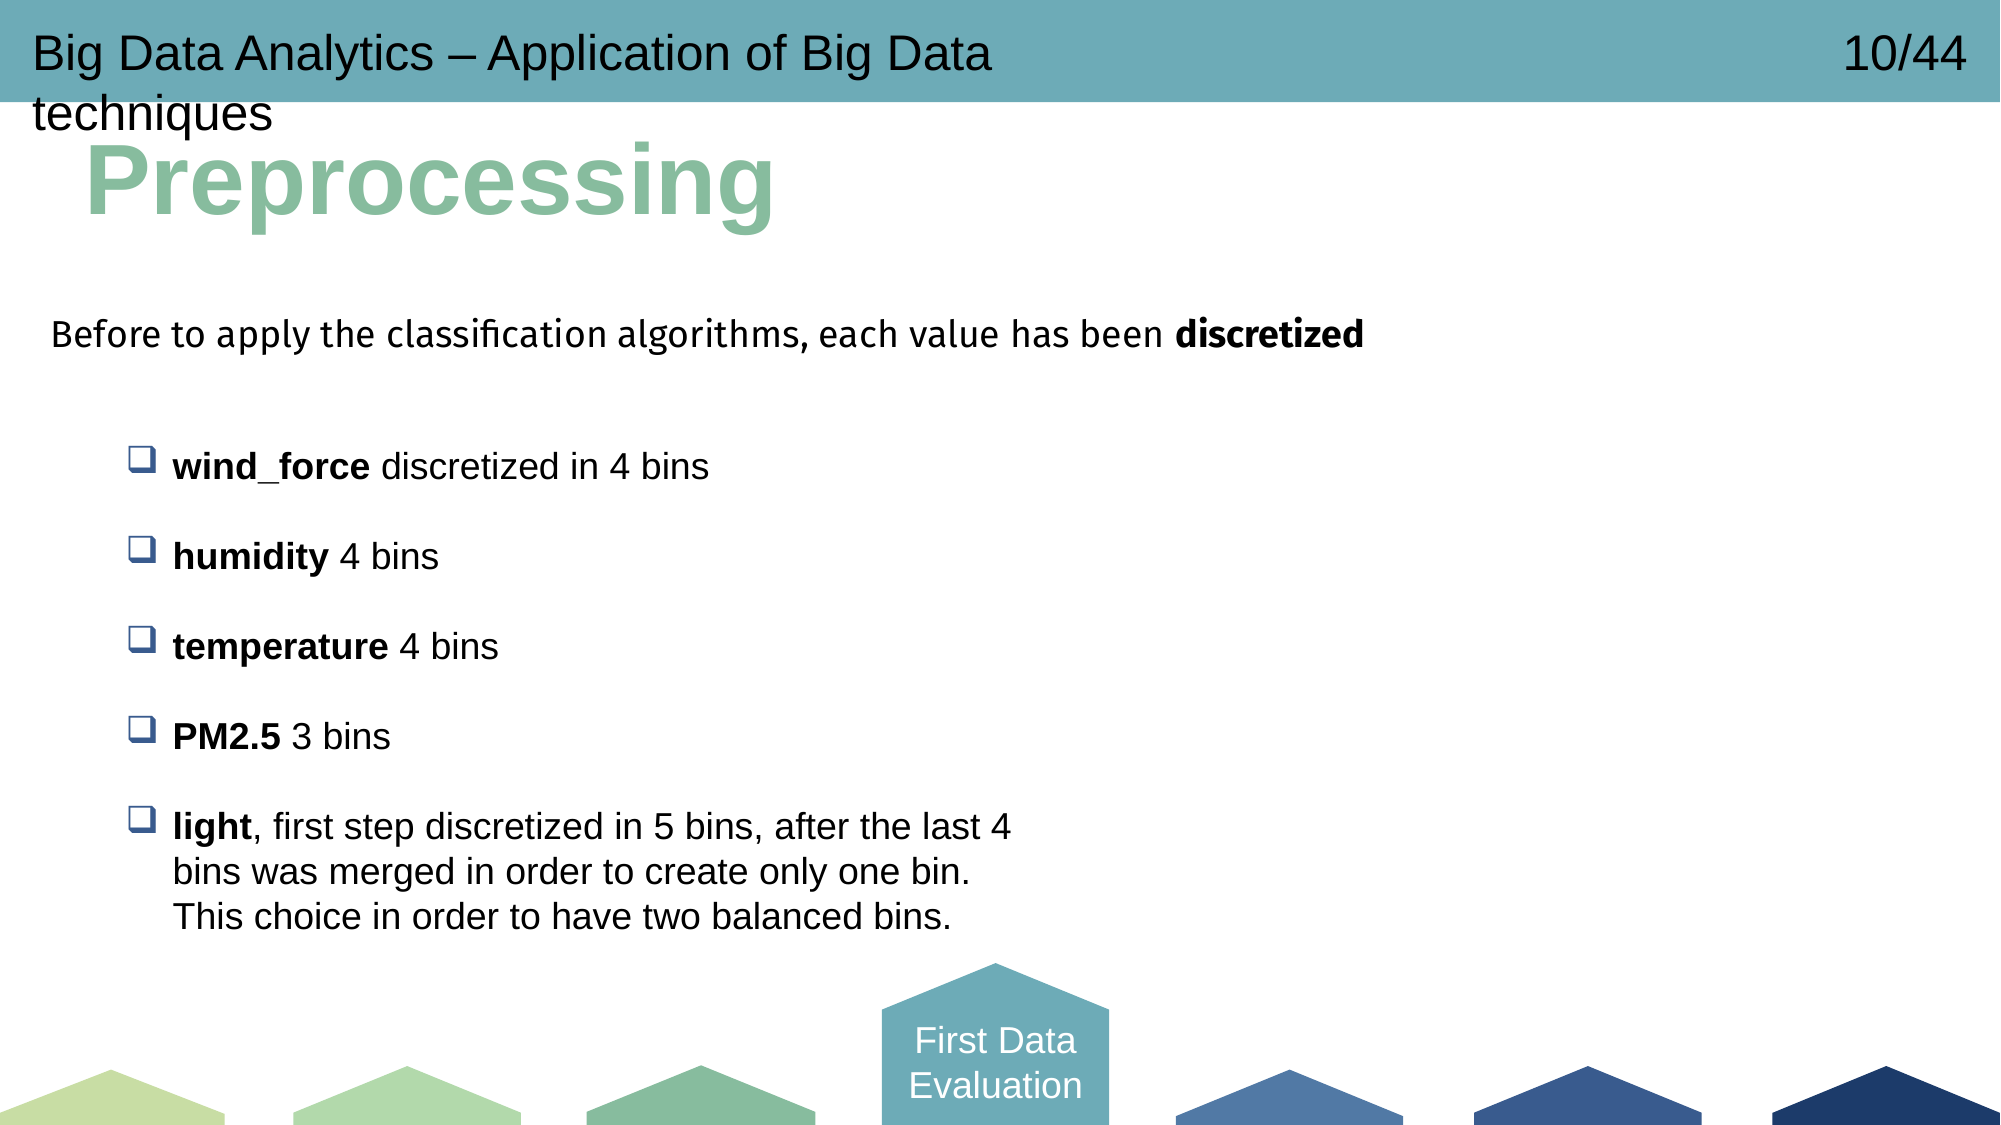

Big Data Analytics – Application of Big Data techniques
10/44
Preprocessing
Before to apply the classification algorithms, each value has been discretized
wind_force discretized in 4 bins

humidity 4 bins

temperature 4 bins

PM2.5 3 bins

light, first step discretized in 5 bins, after the last 4 bins was merged in order to create only one bin. This choice in order to have two balanced bins.
First Data
Evaluation